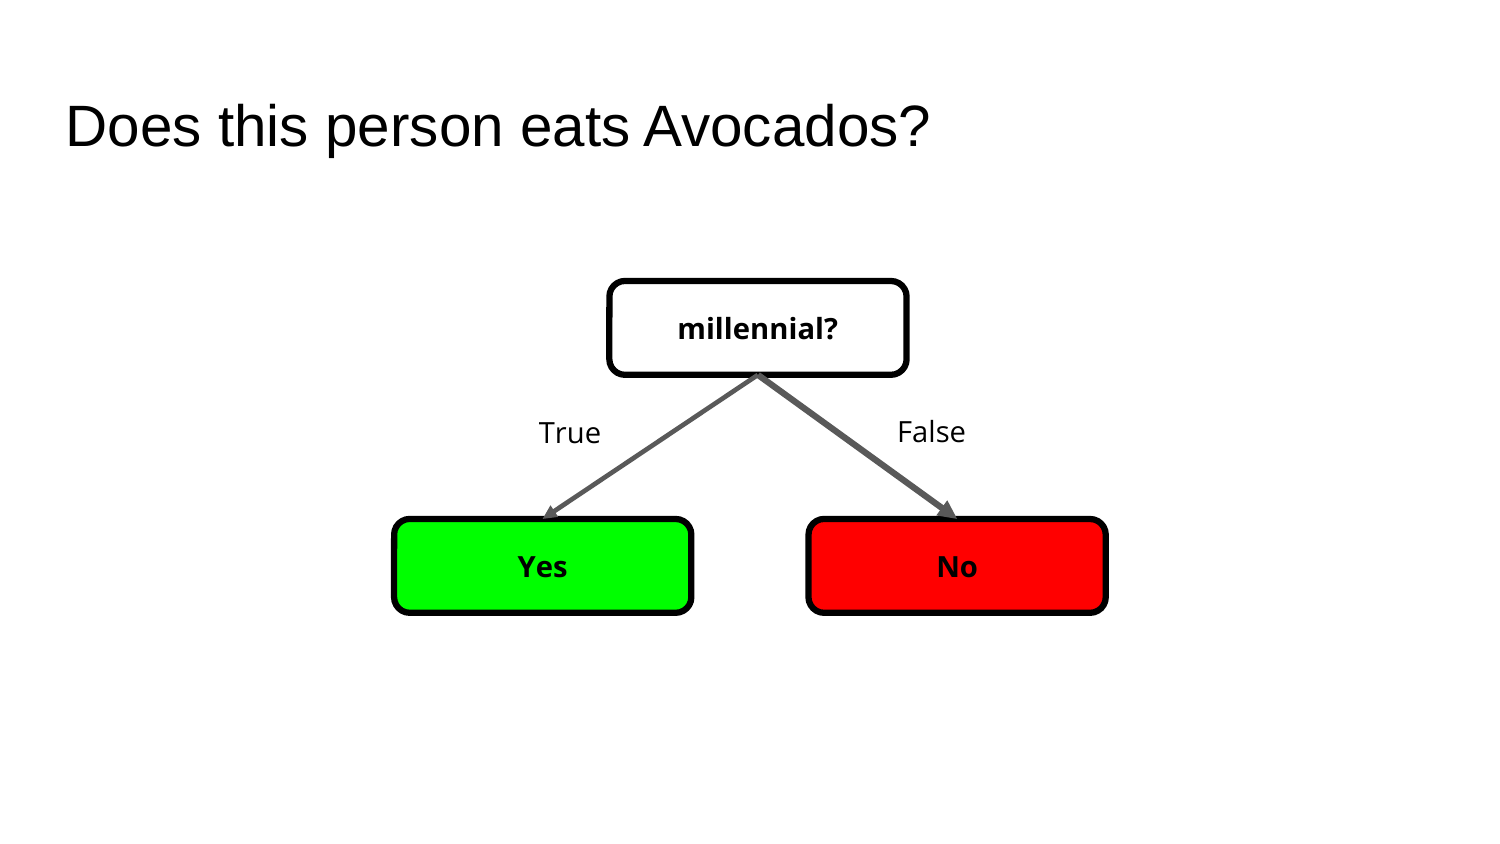

Does this person eats Avocados?
millennial?

False
True
Yes
No